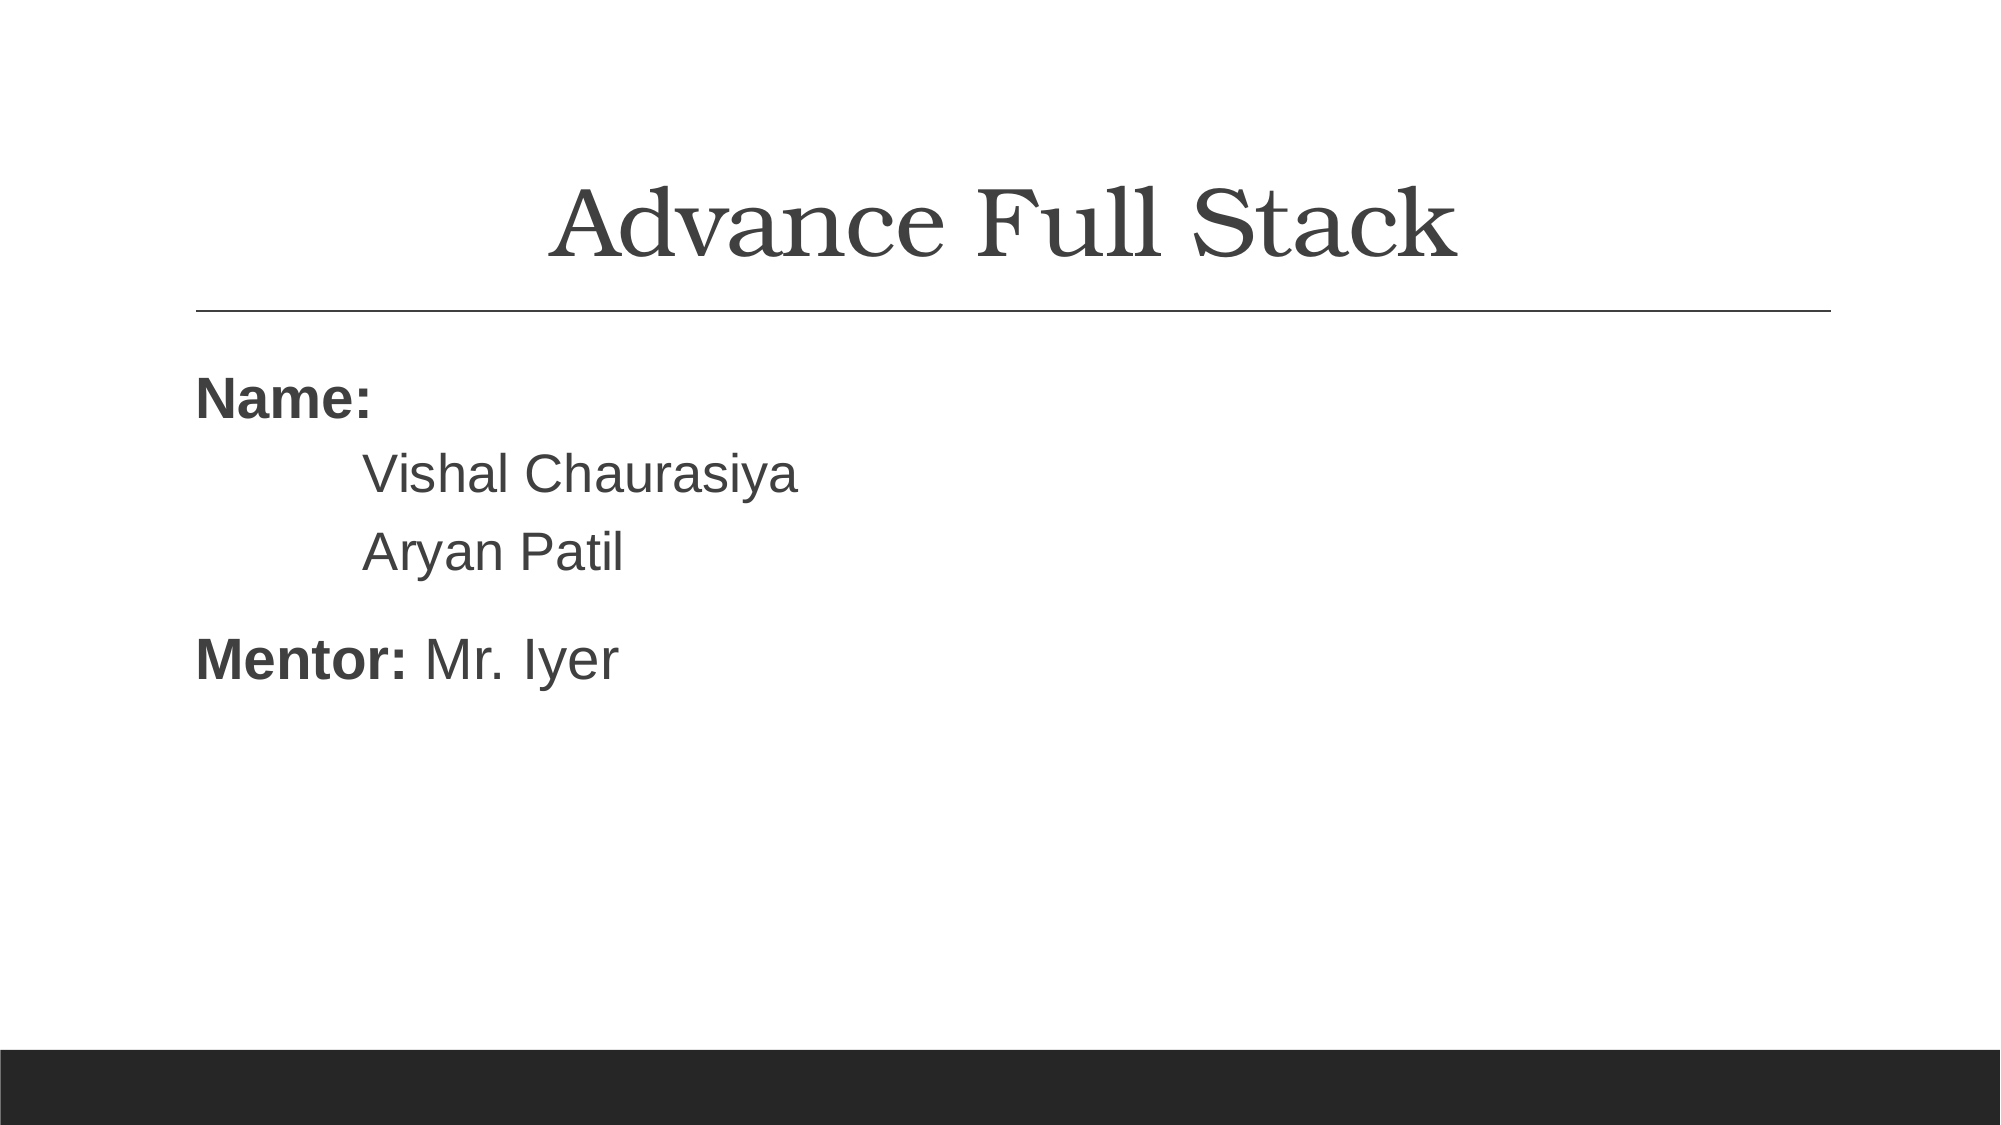

# Advance Full Stack
Name:
	Vishal Chaurasiya
	Aryan Patil
Mentor: Mr. Iyer